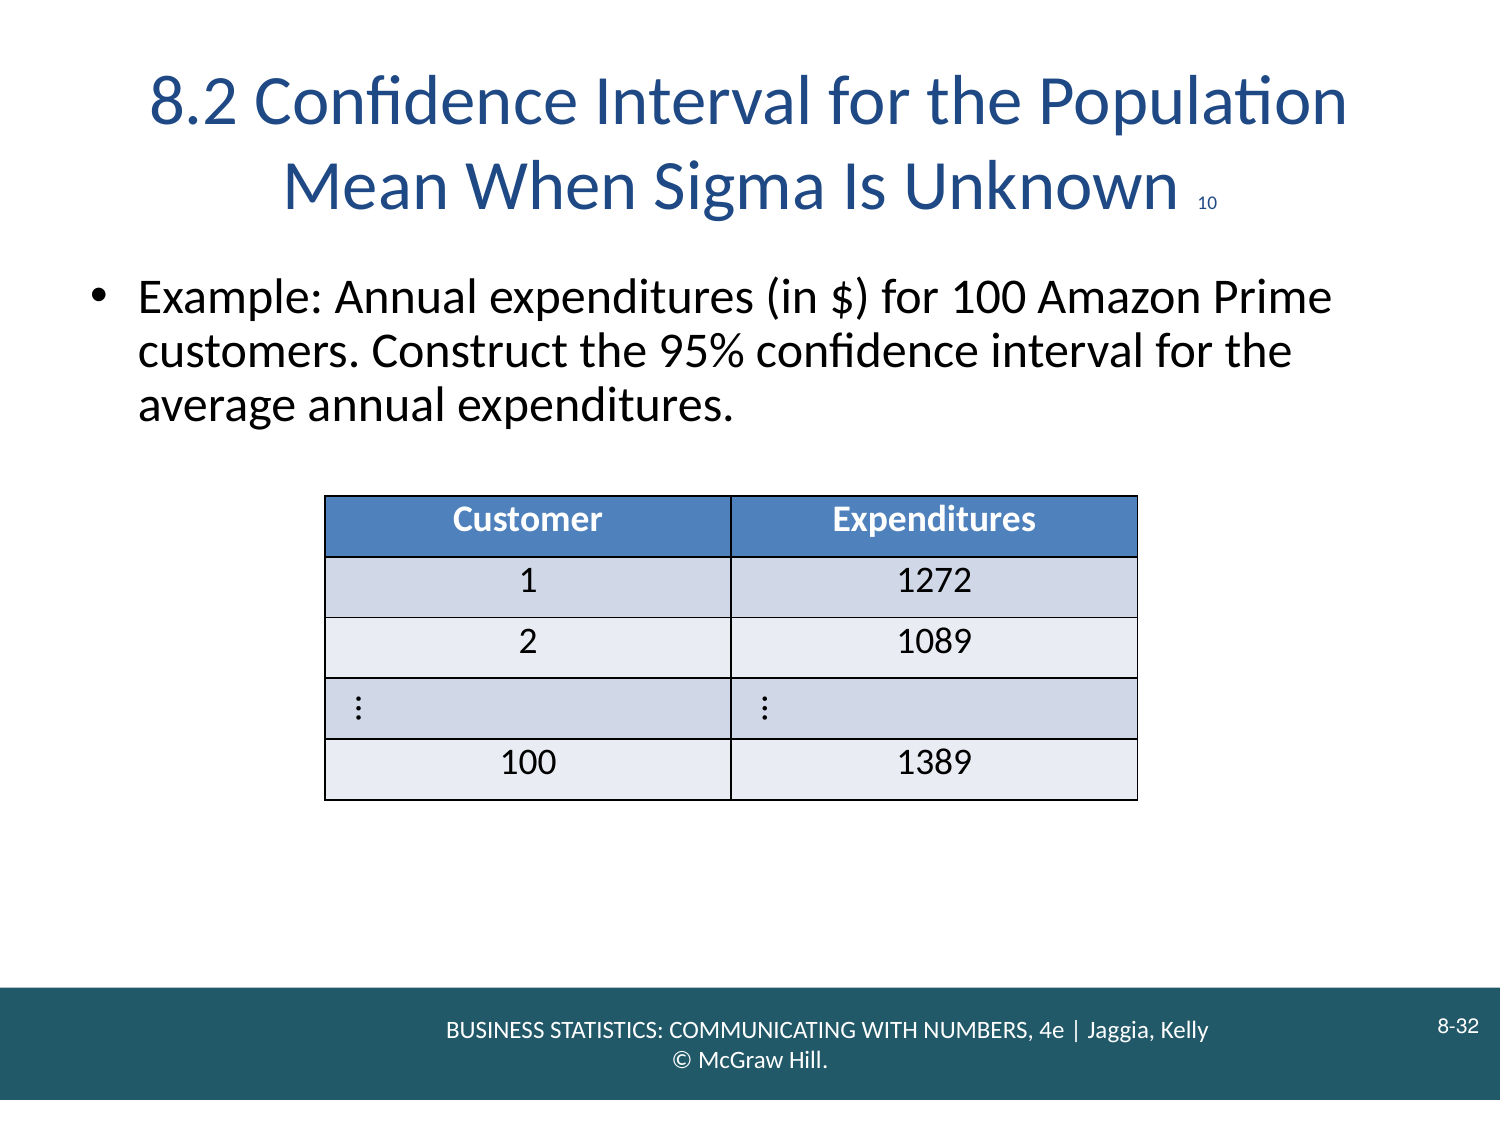

# 8.2 Confidence Interval for the Population Mean When Sigma Is Unknown 10
Example: Annual expenditures (in $) for 100 Amazon Prime customers. Construct the 95% confidence interval for the average annual expenditures.
| Customer | Expenditures |
| --- | --- |
| 1 | 1272 |
| 2 | 1089 |
| … | … |
| 100 | 1389 |